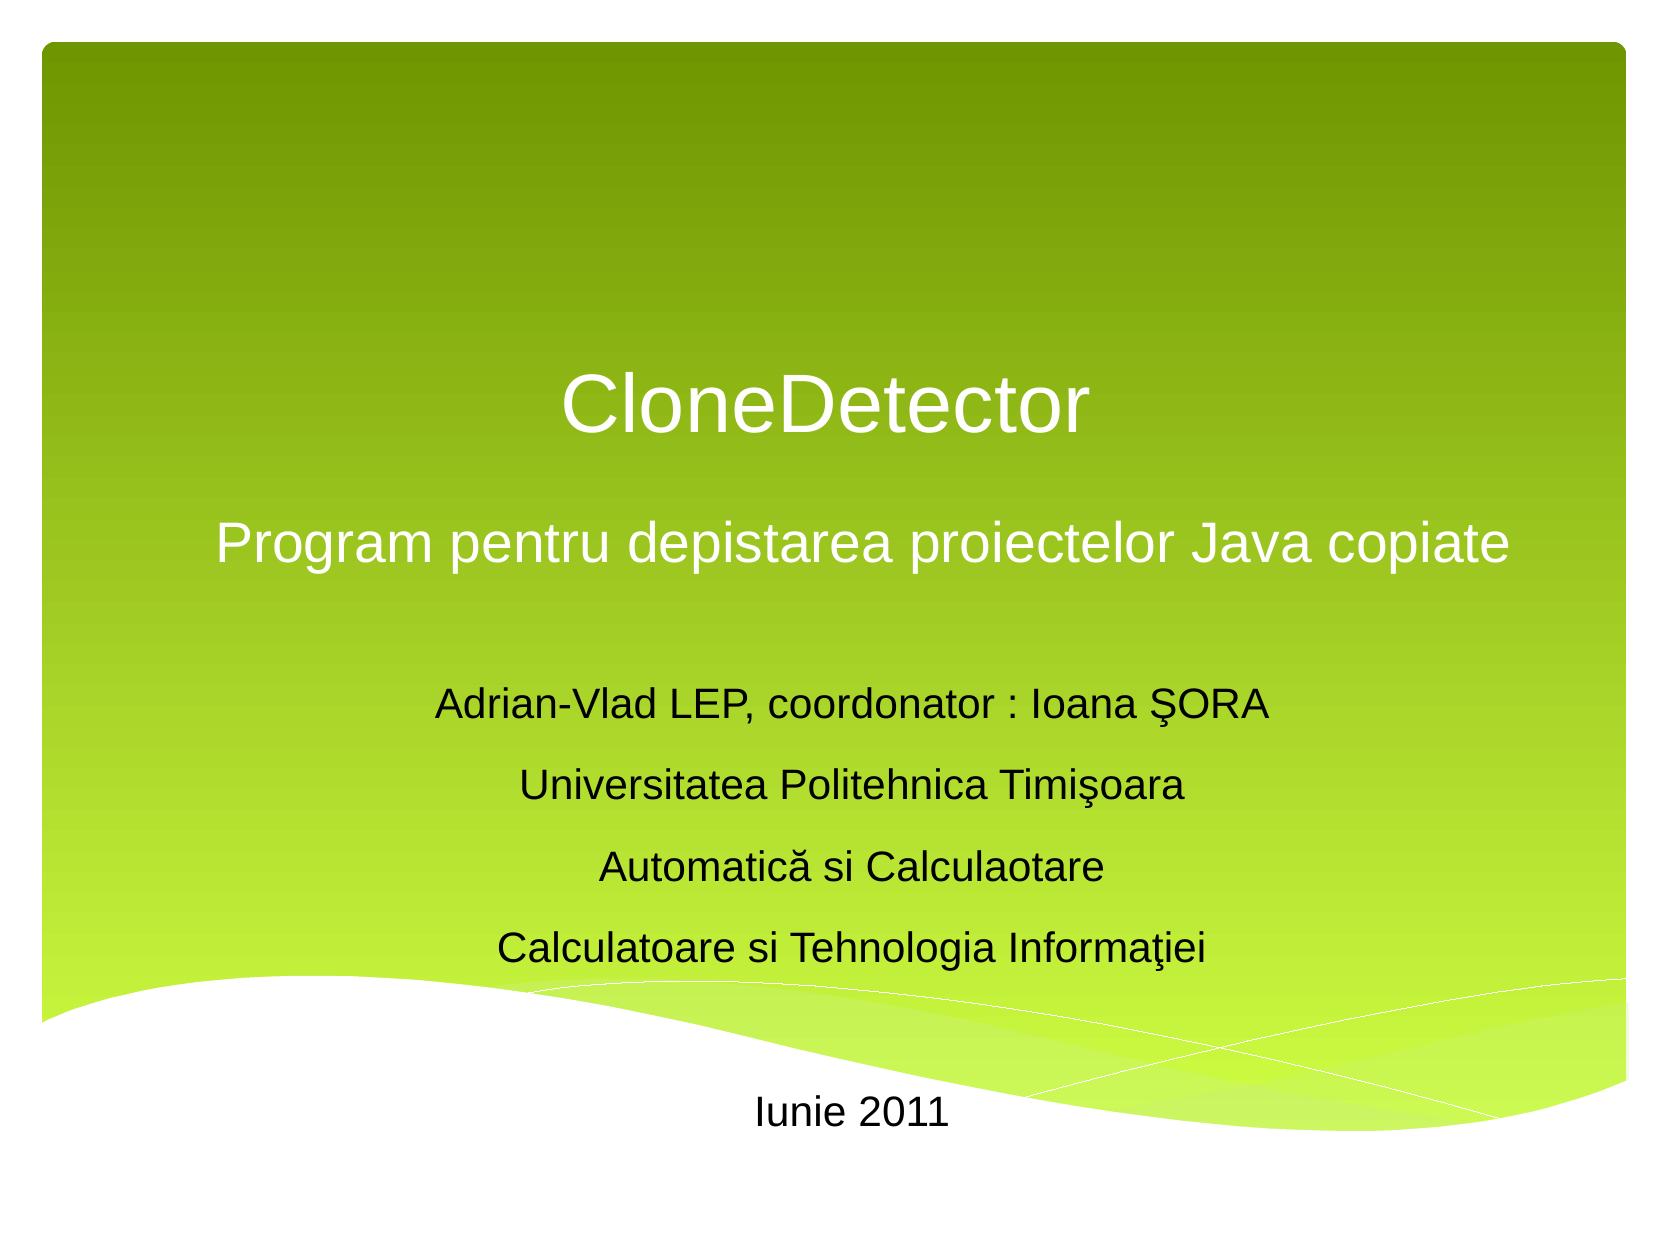

# CloneDetector
Program pentru depistarea proiectelor Java copiate

Adrian-Vlad LEP, coordonator : Ioana ŞORA
Universitatea Politehnica Timişoara
Automatică si Calculaotare
Calculatoare si Tehnologia Informaţiei

Iunie 2011